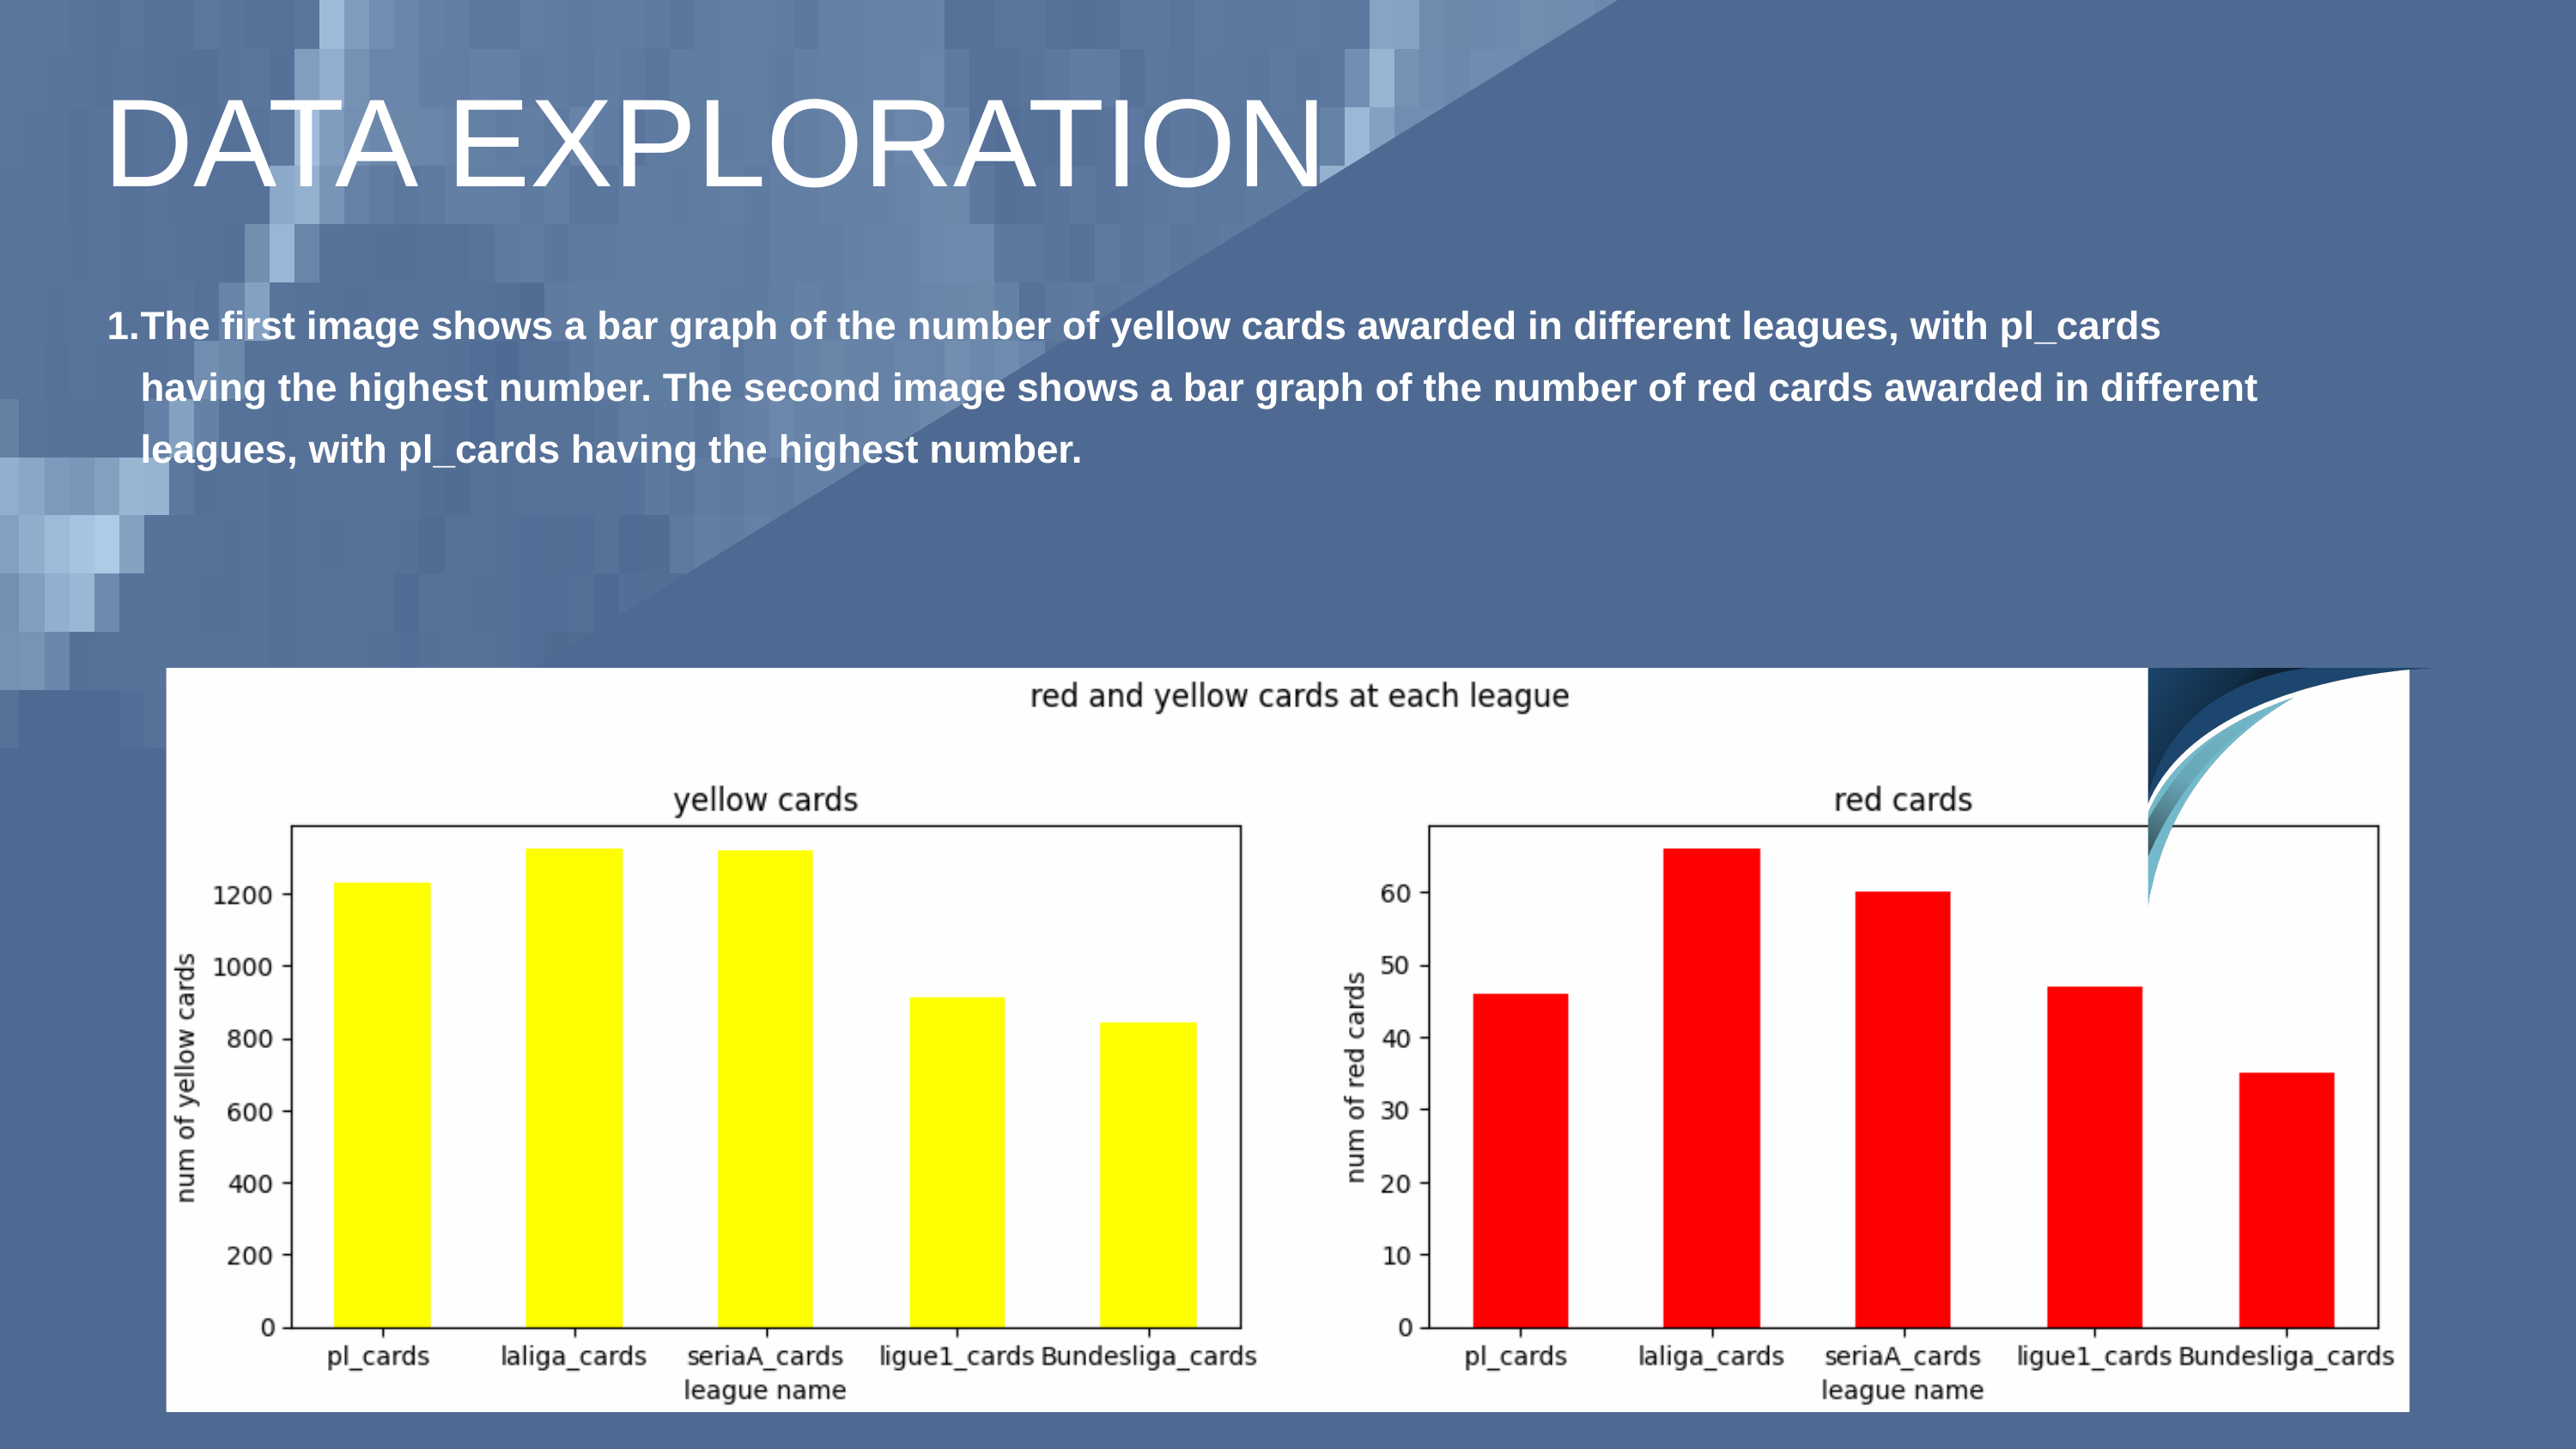

DATA EXPLORATION
The first image shows a bar graph of the number of yellow cards awarded in different leagues, with pl_cards having the highest number. The second image shows a bar graph of the number of red cards awarded in different leagues, with pl_cards having the highest number.